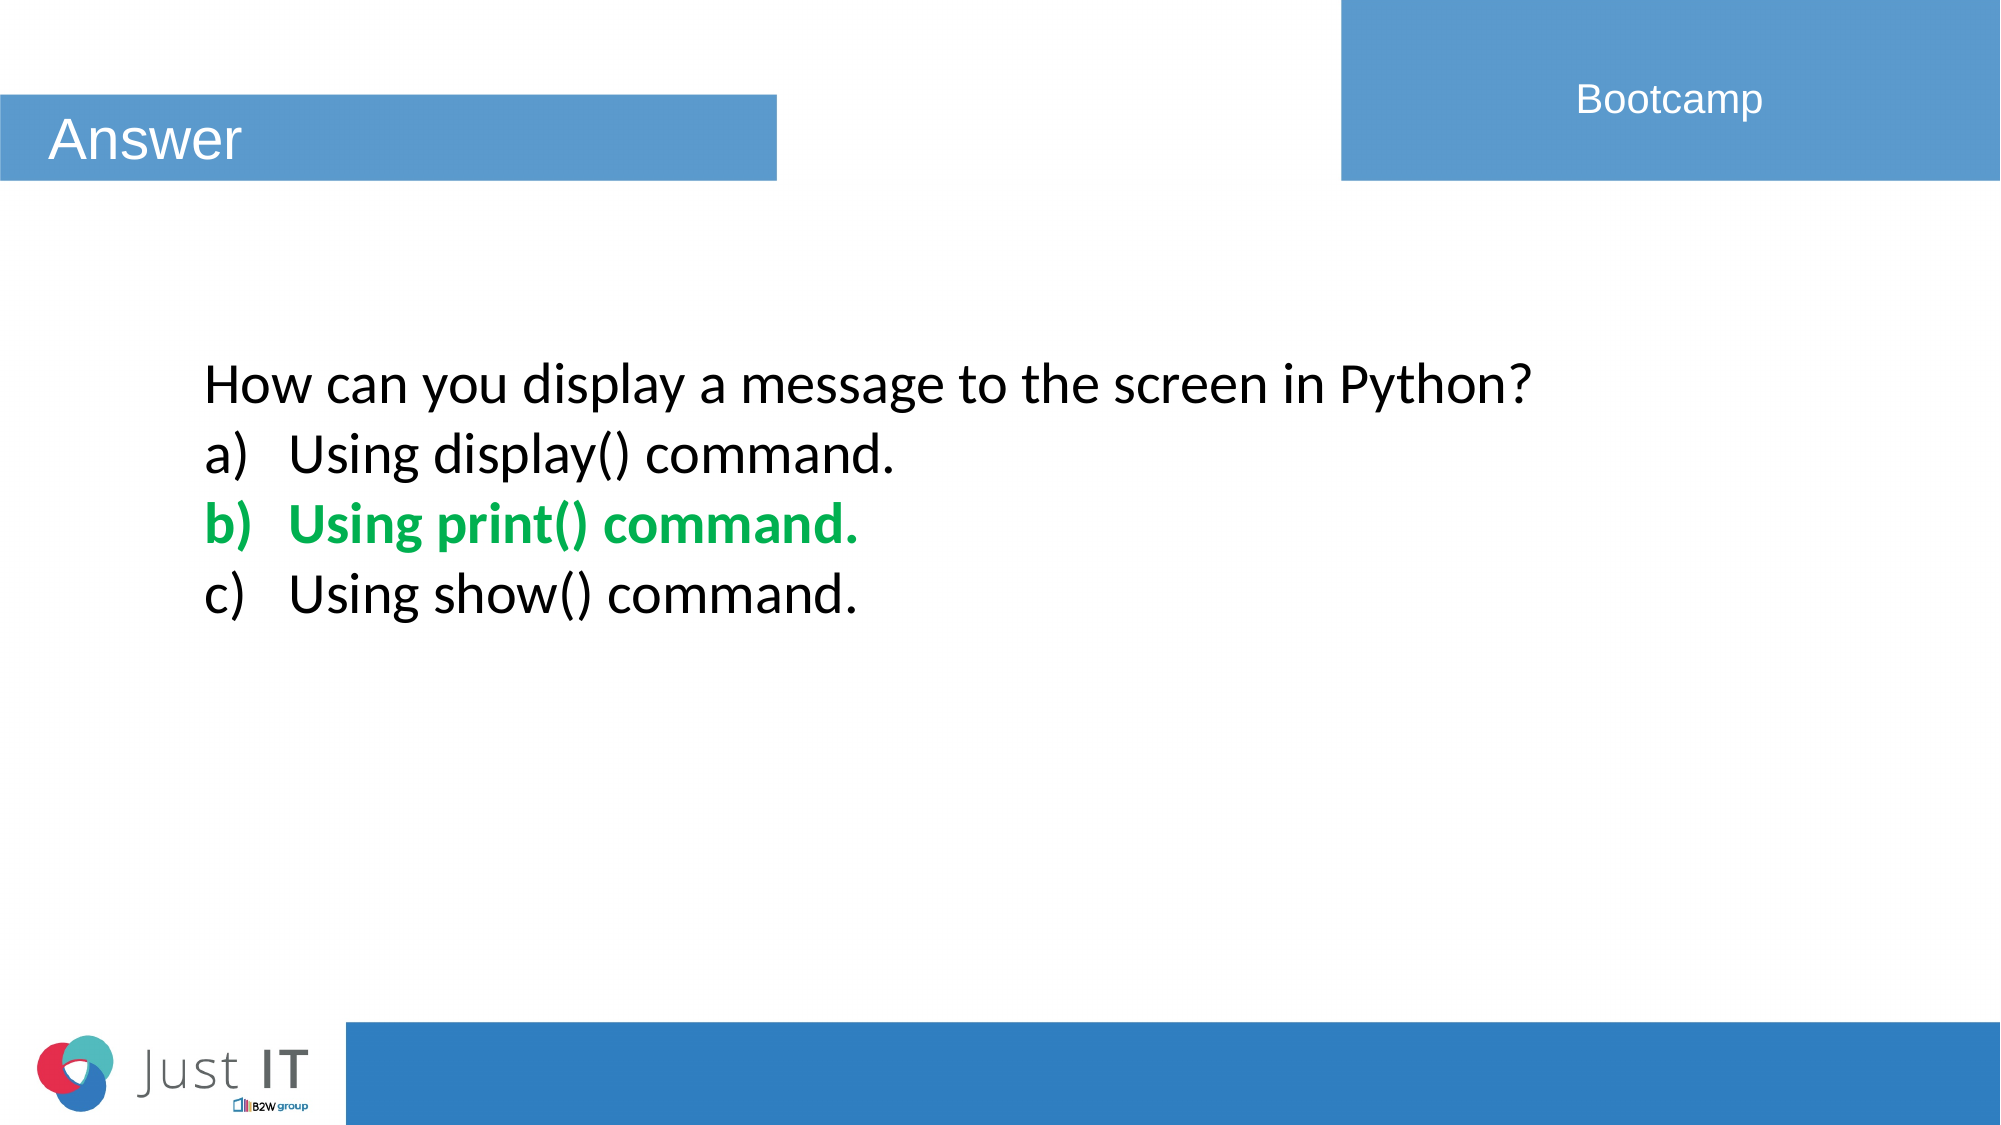

# Answer
Bootcamp
How can you display a message to the screen in Python?
Using display() command.
Using print() command.
Using show() command.